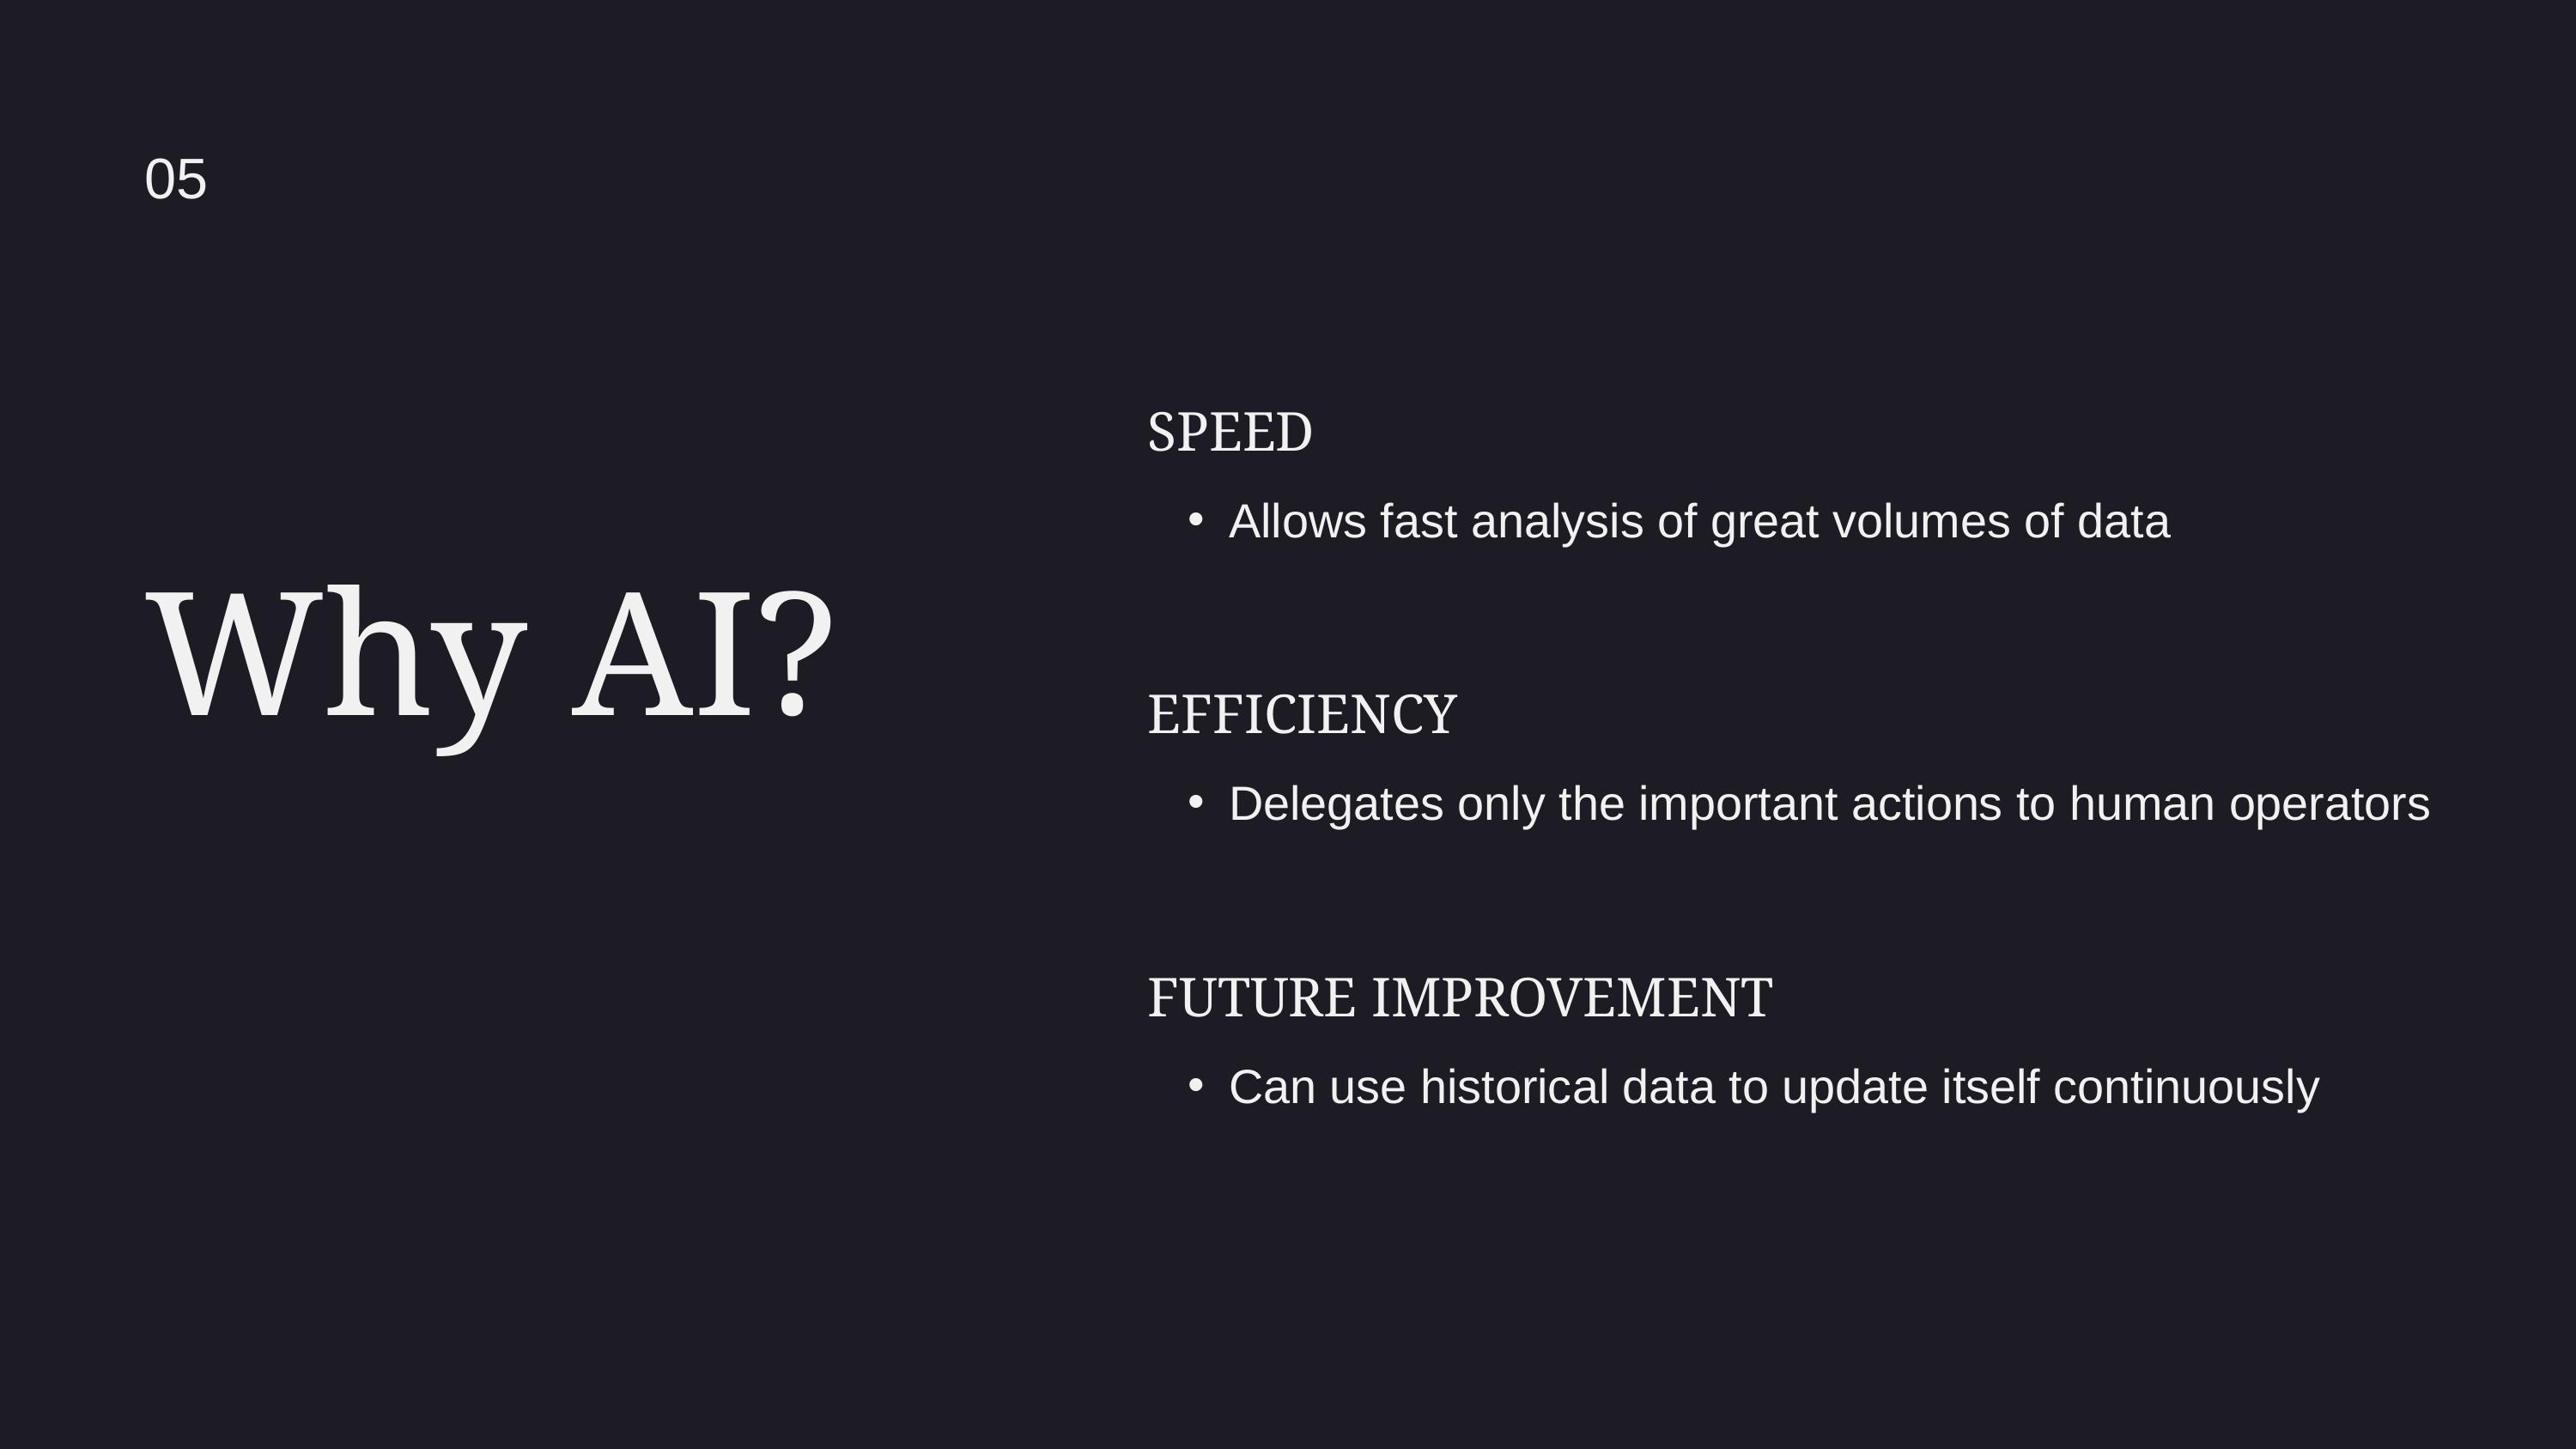

05
SPEED
Allows fast analysis of great volumes of data
EFFICIENCY
Delegates only the important actions to human operators
FUTURE IMPROVEMENT
Can use historical data to update itself continuously
Why AI?